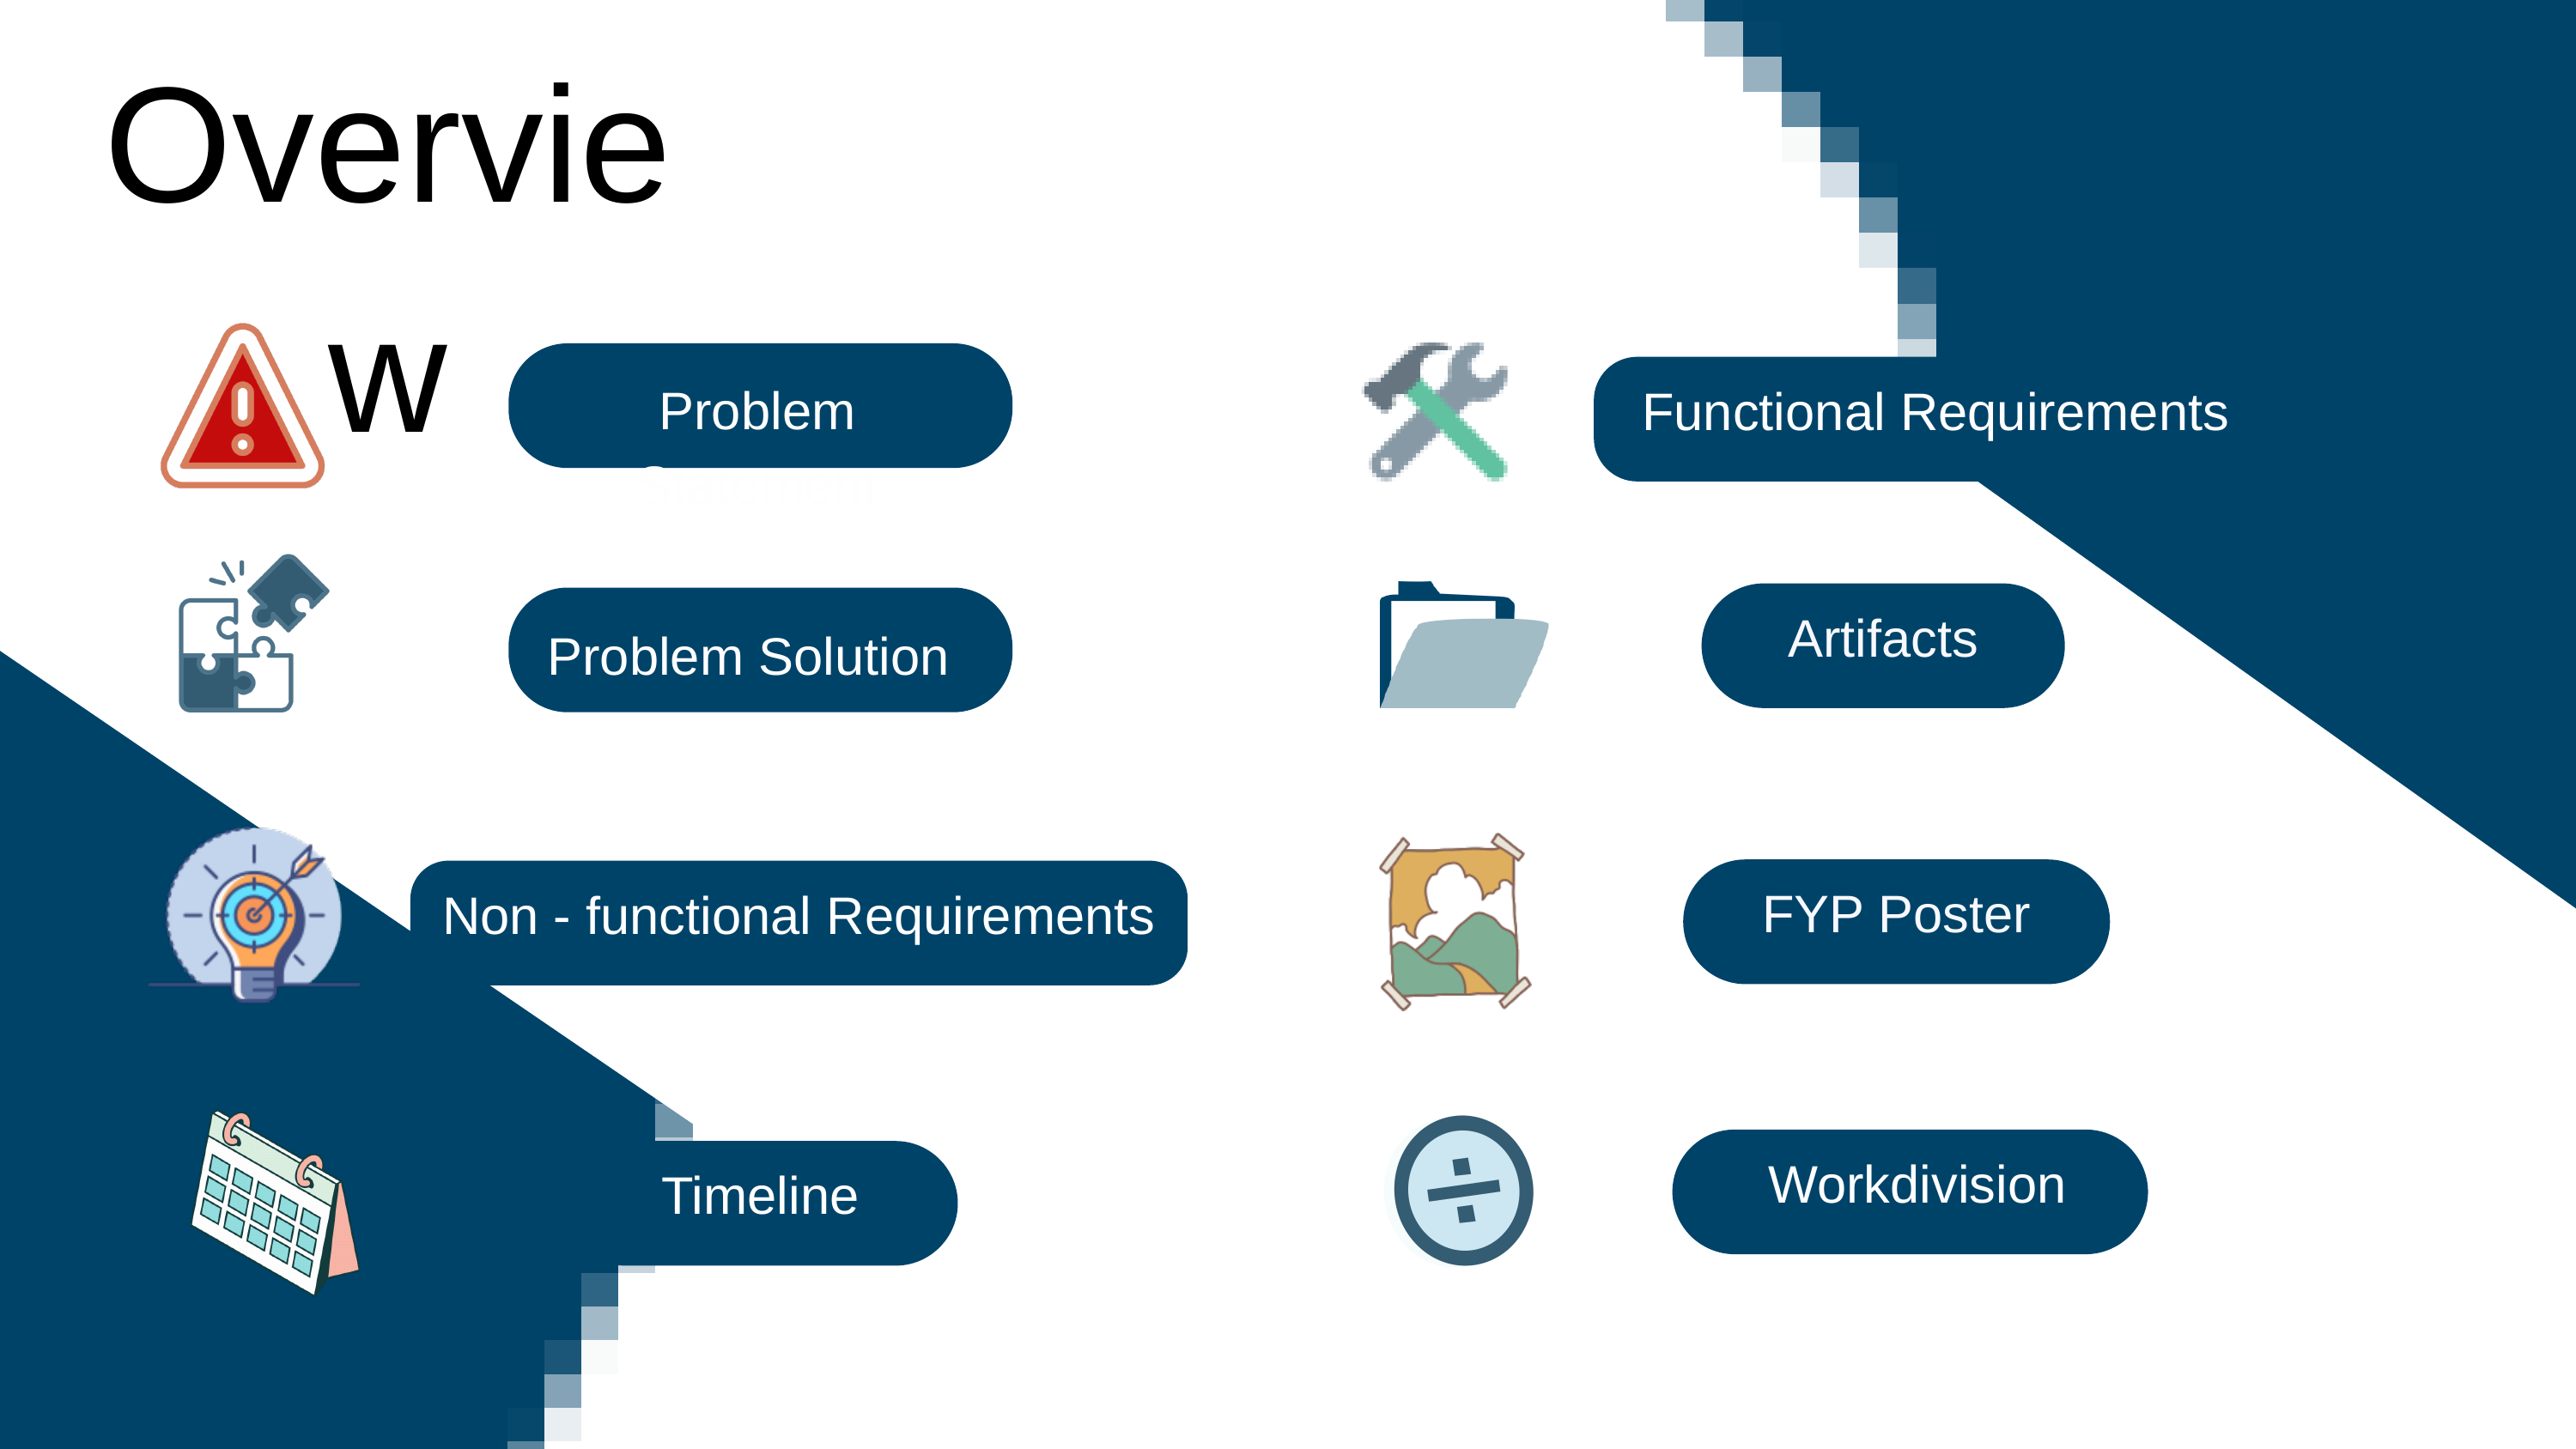

Overview

Problem Statement

Functional Requirements

Artifacts

Problem Solution

FYP Poster

Non - functional Requirements

 Workdivision

Timeline